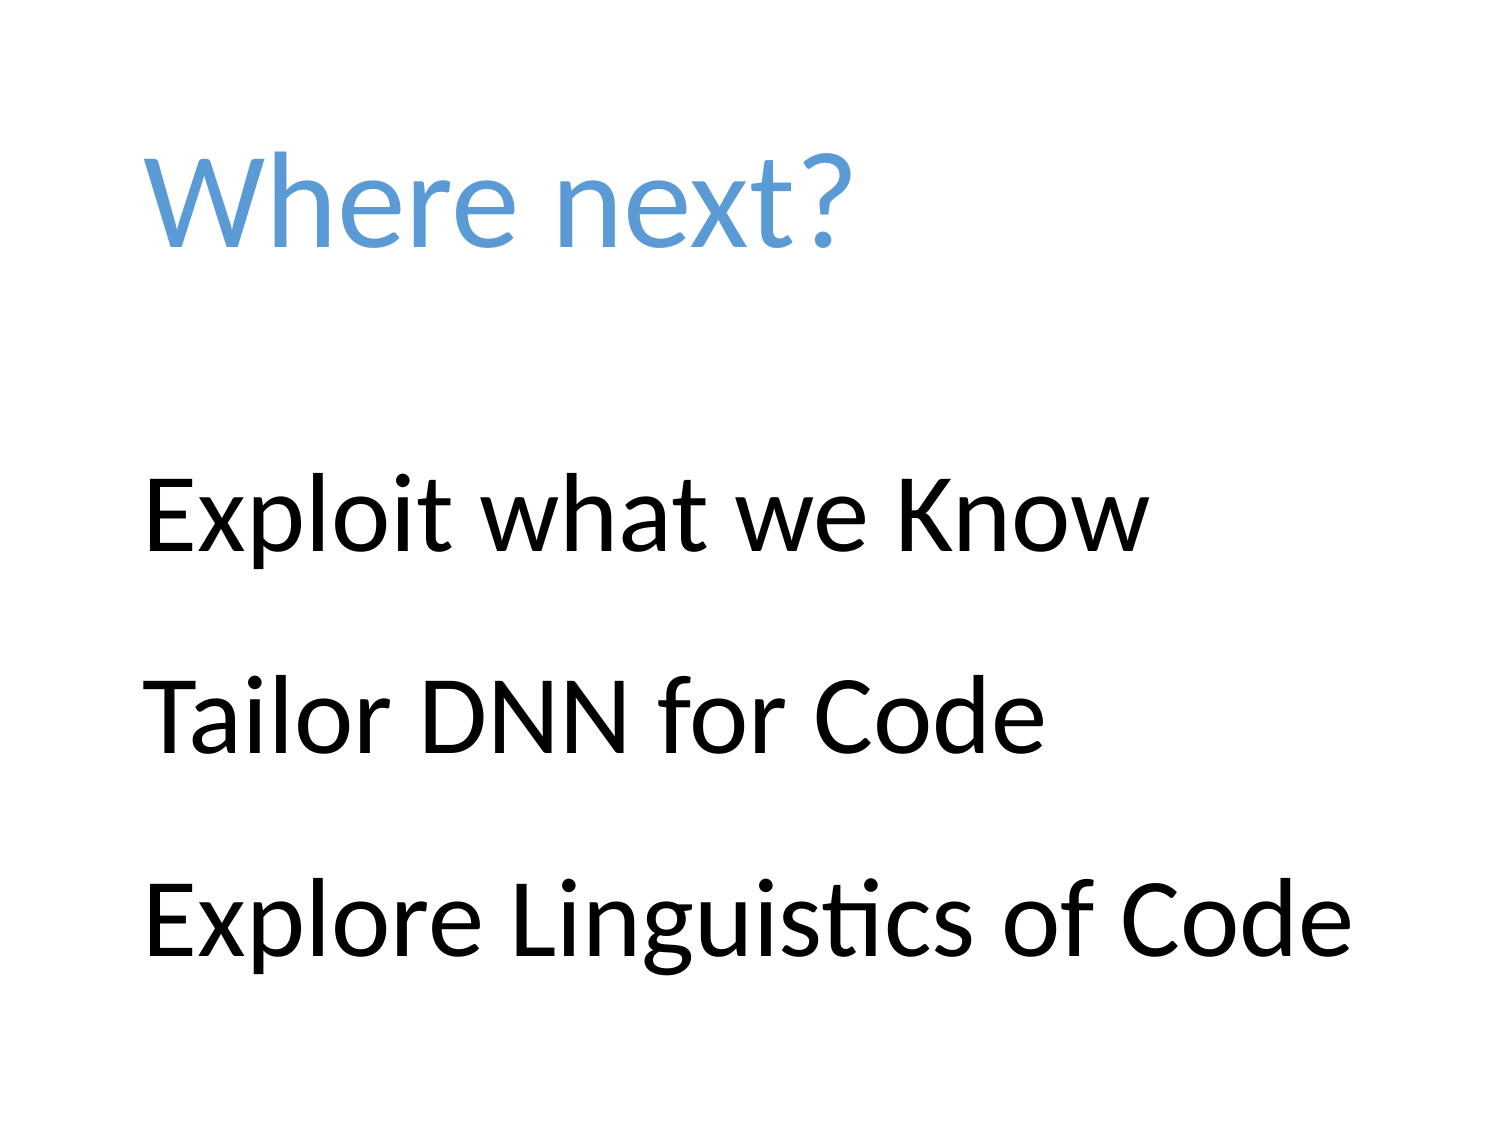

Where next?
Exploit what we Know
Tailor DNN for Code
Explore Linguistics of Code